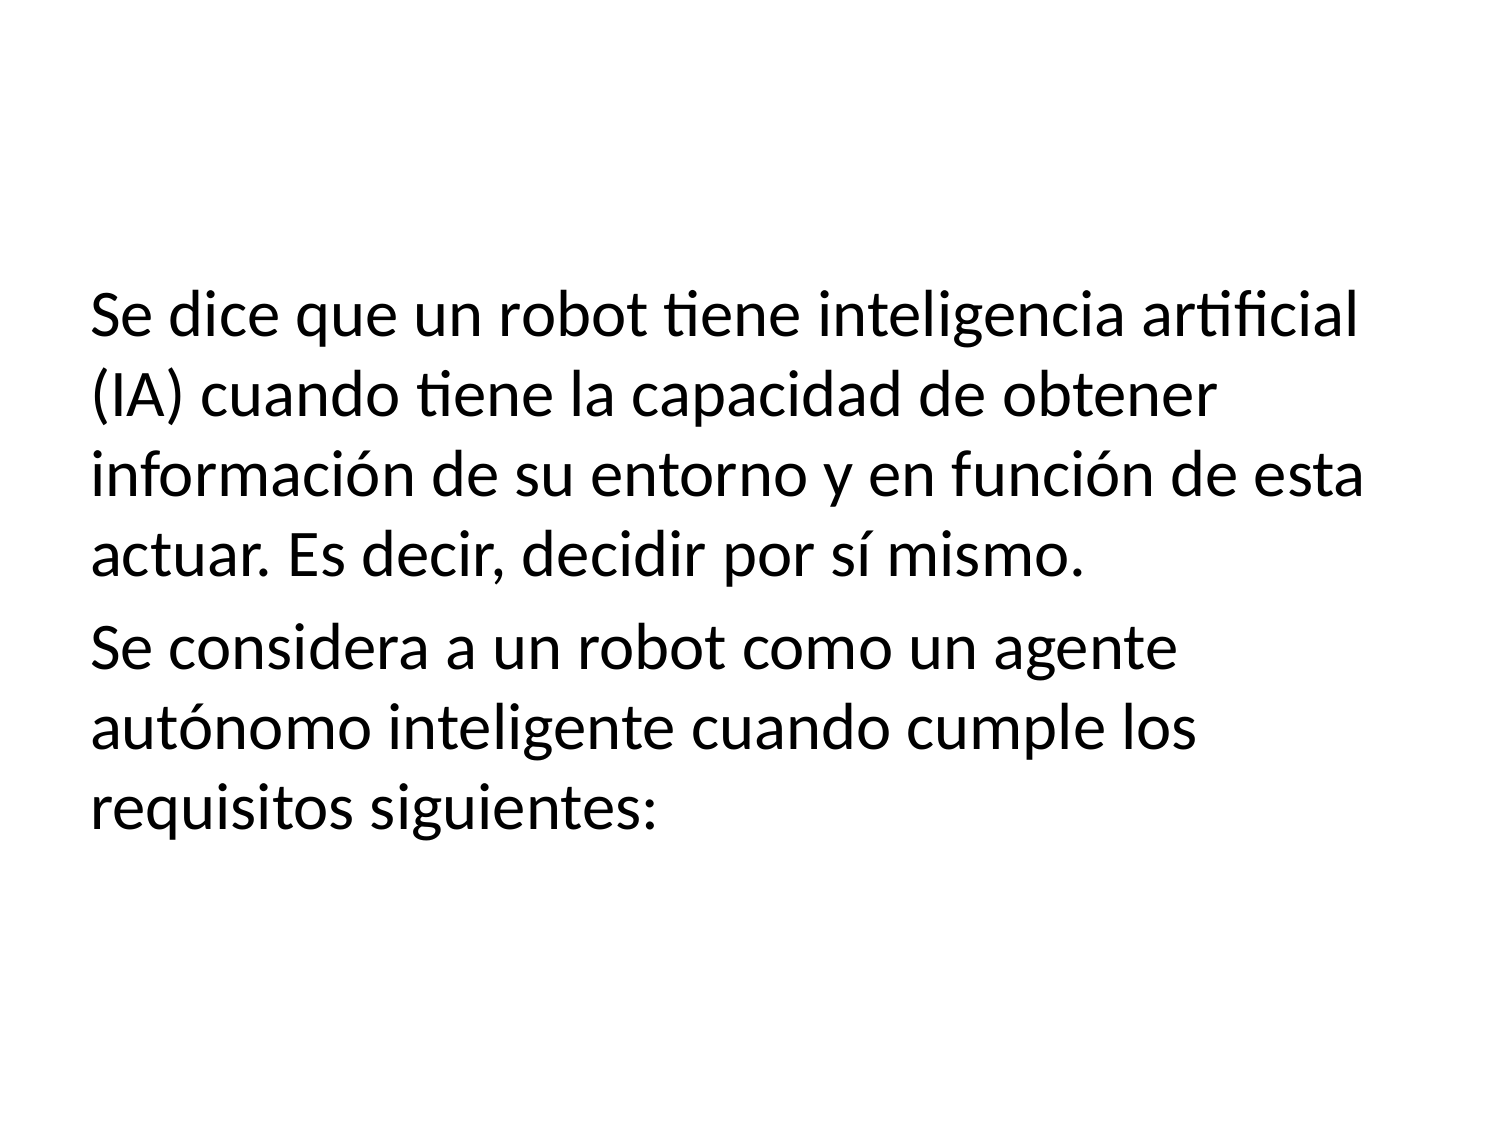

Se dice que un robot tiene inteligencia artificial (IA) cuando tiene la capacidad de obtener información de su entorno y en función de esta actuar. Es decir, decidir por sí mismo.
Se considera a un robot como un agente autónomo inteligente cuando cumple los requisitos siguientes: